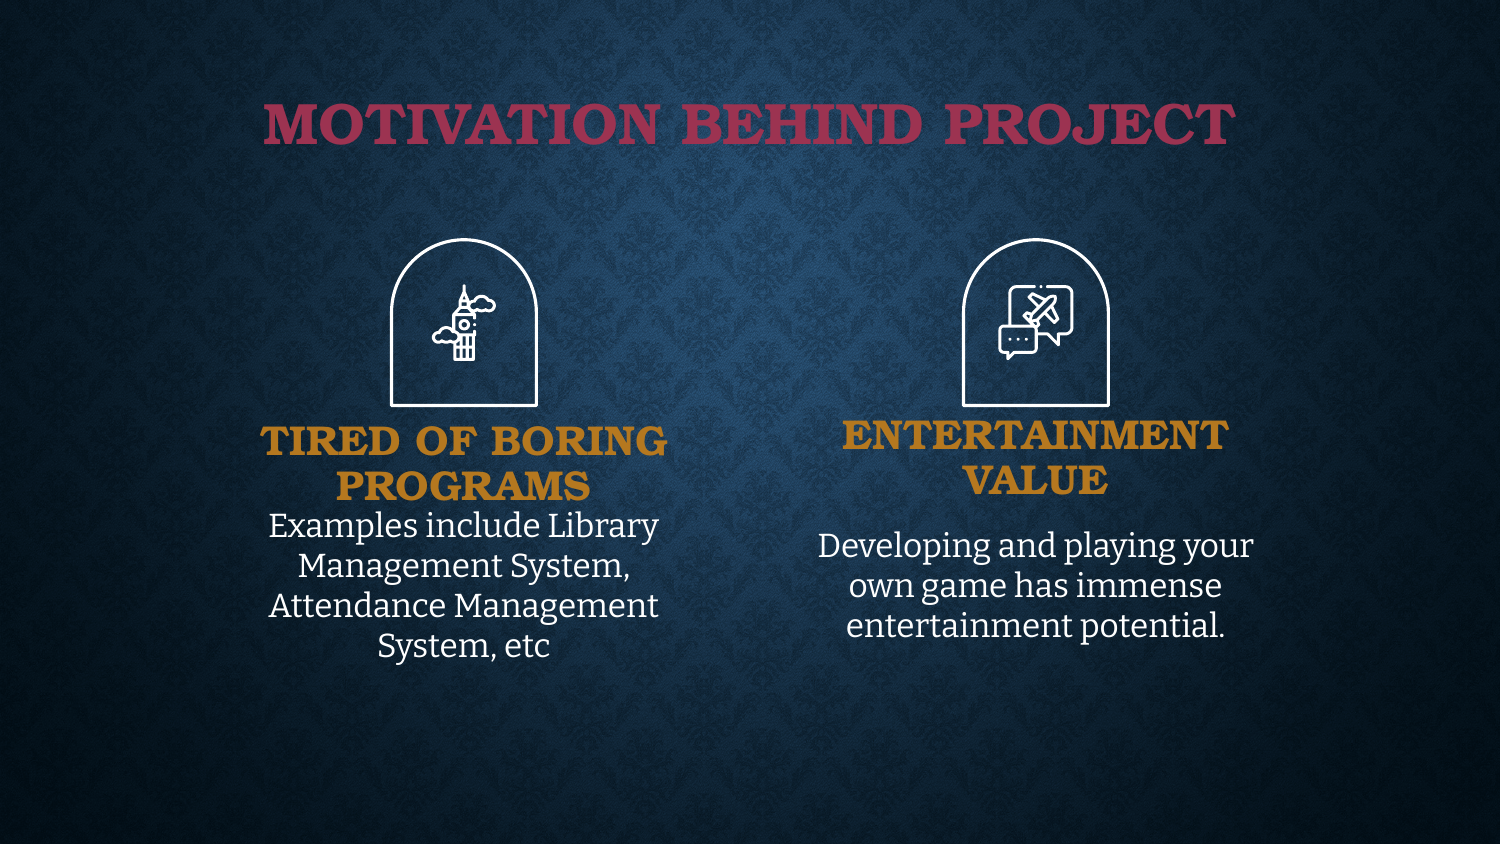

Motivation behind Project

Entertainment Value
# Tired of boring Programs
Examples include Library Management System, Attendance Management System, etc
Developing and playing your own game has immense entertainment potential.